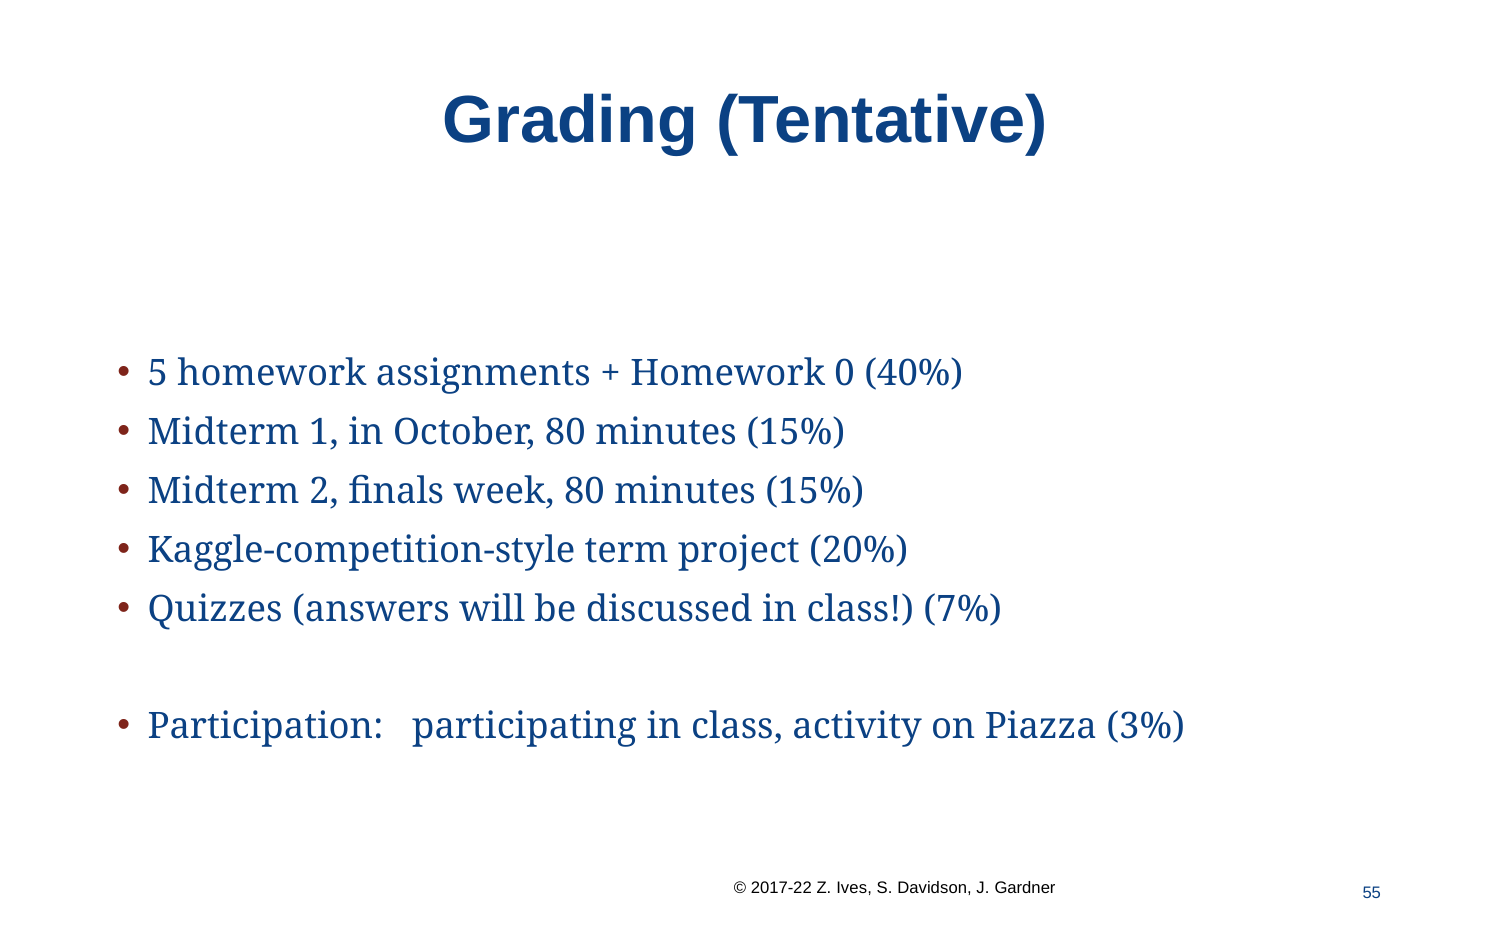

# Grading (Tentative)
5 homework assignments + Homework 0 (40%)
Midterm 1, in October, 80 minutes (15%)
Midterm 2, finals week, 80 minutes (15%)
Kaggle-competition-style term project (20%)
Quizzes (answers will be discussed in class!) (7%)

Participation:   participating in class, activity on Piazza (3%)
55